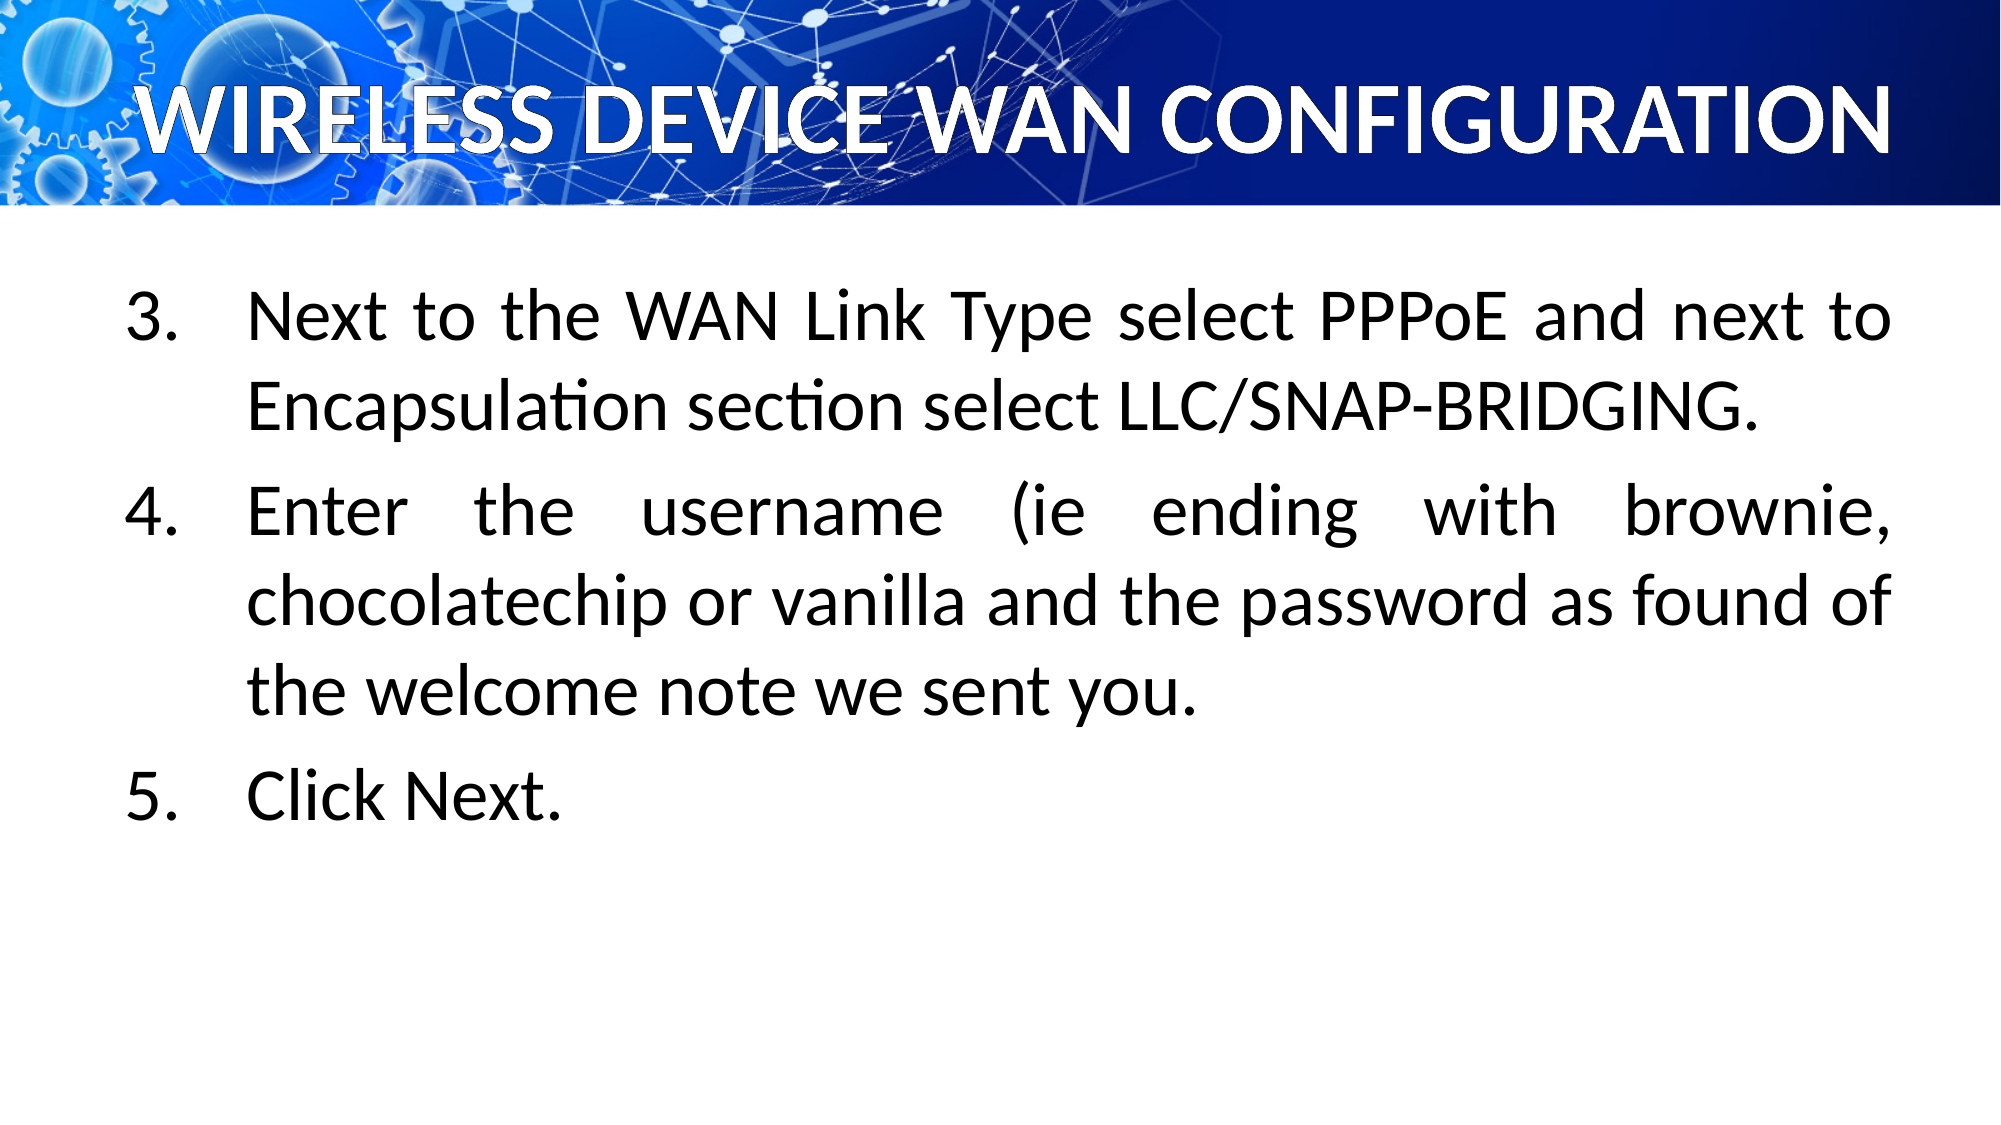

# WIRELESS DEVICE WAN CONFIGURATION
Next to the WAN Link Type select PPPoE and next to Encapsulation section select LLC/SNAP-BRIDGING.
Enter the username (ie ending with brownie, chocolatechip or vanilla and the password as found of the welcome note we sent you.
Click Next.